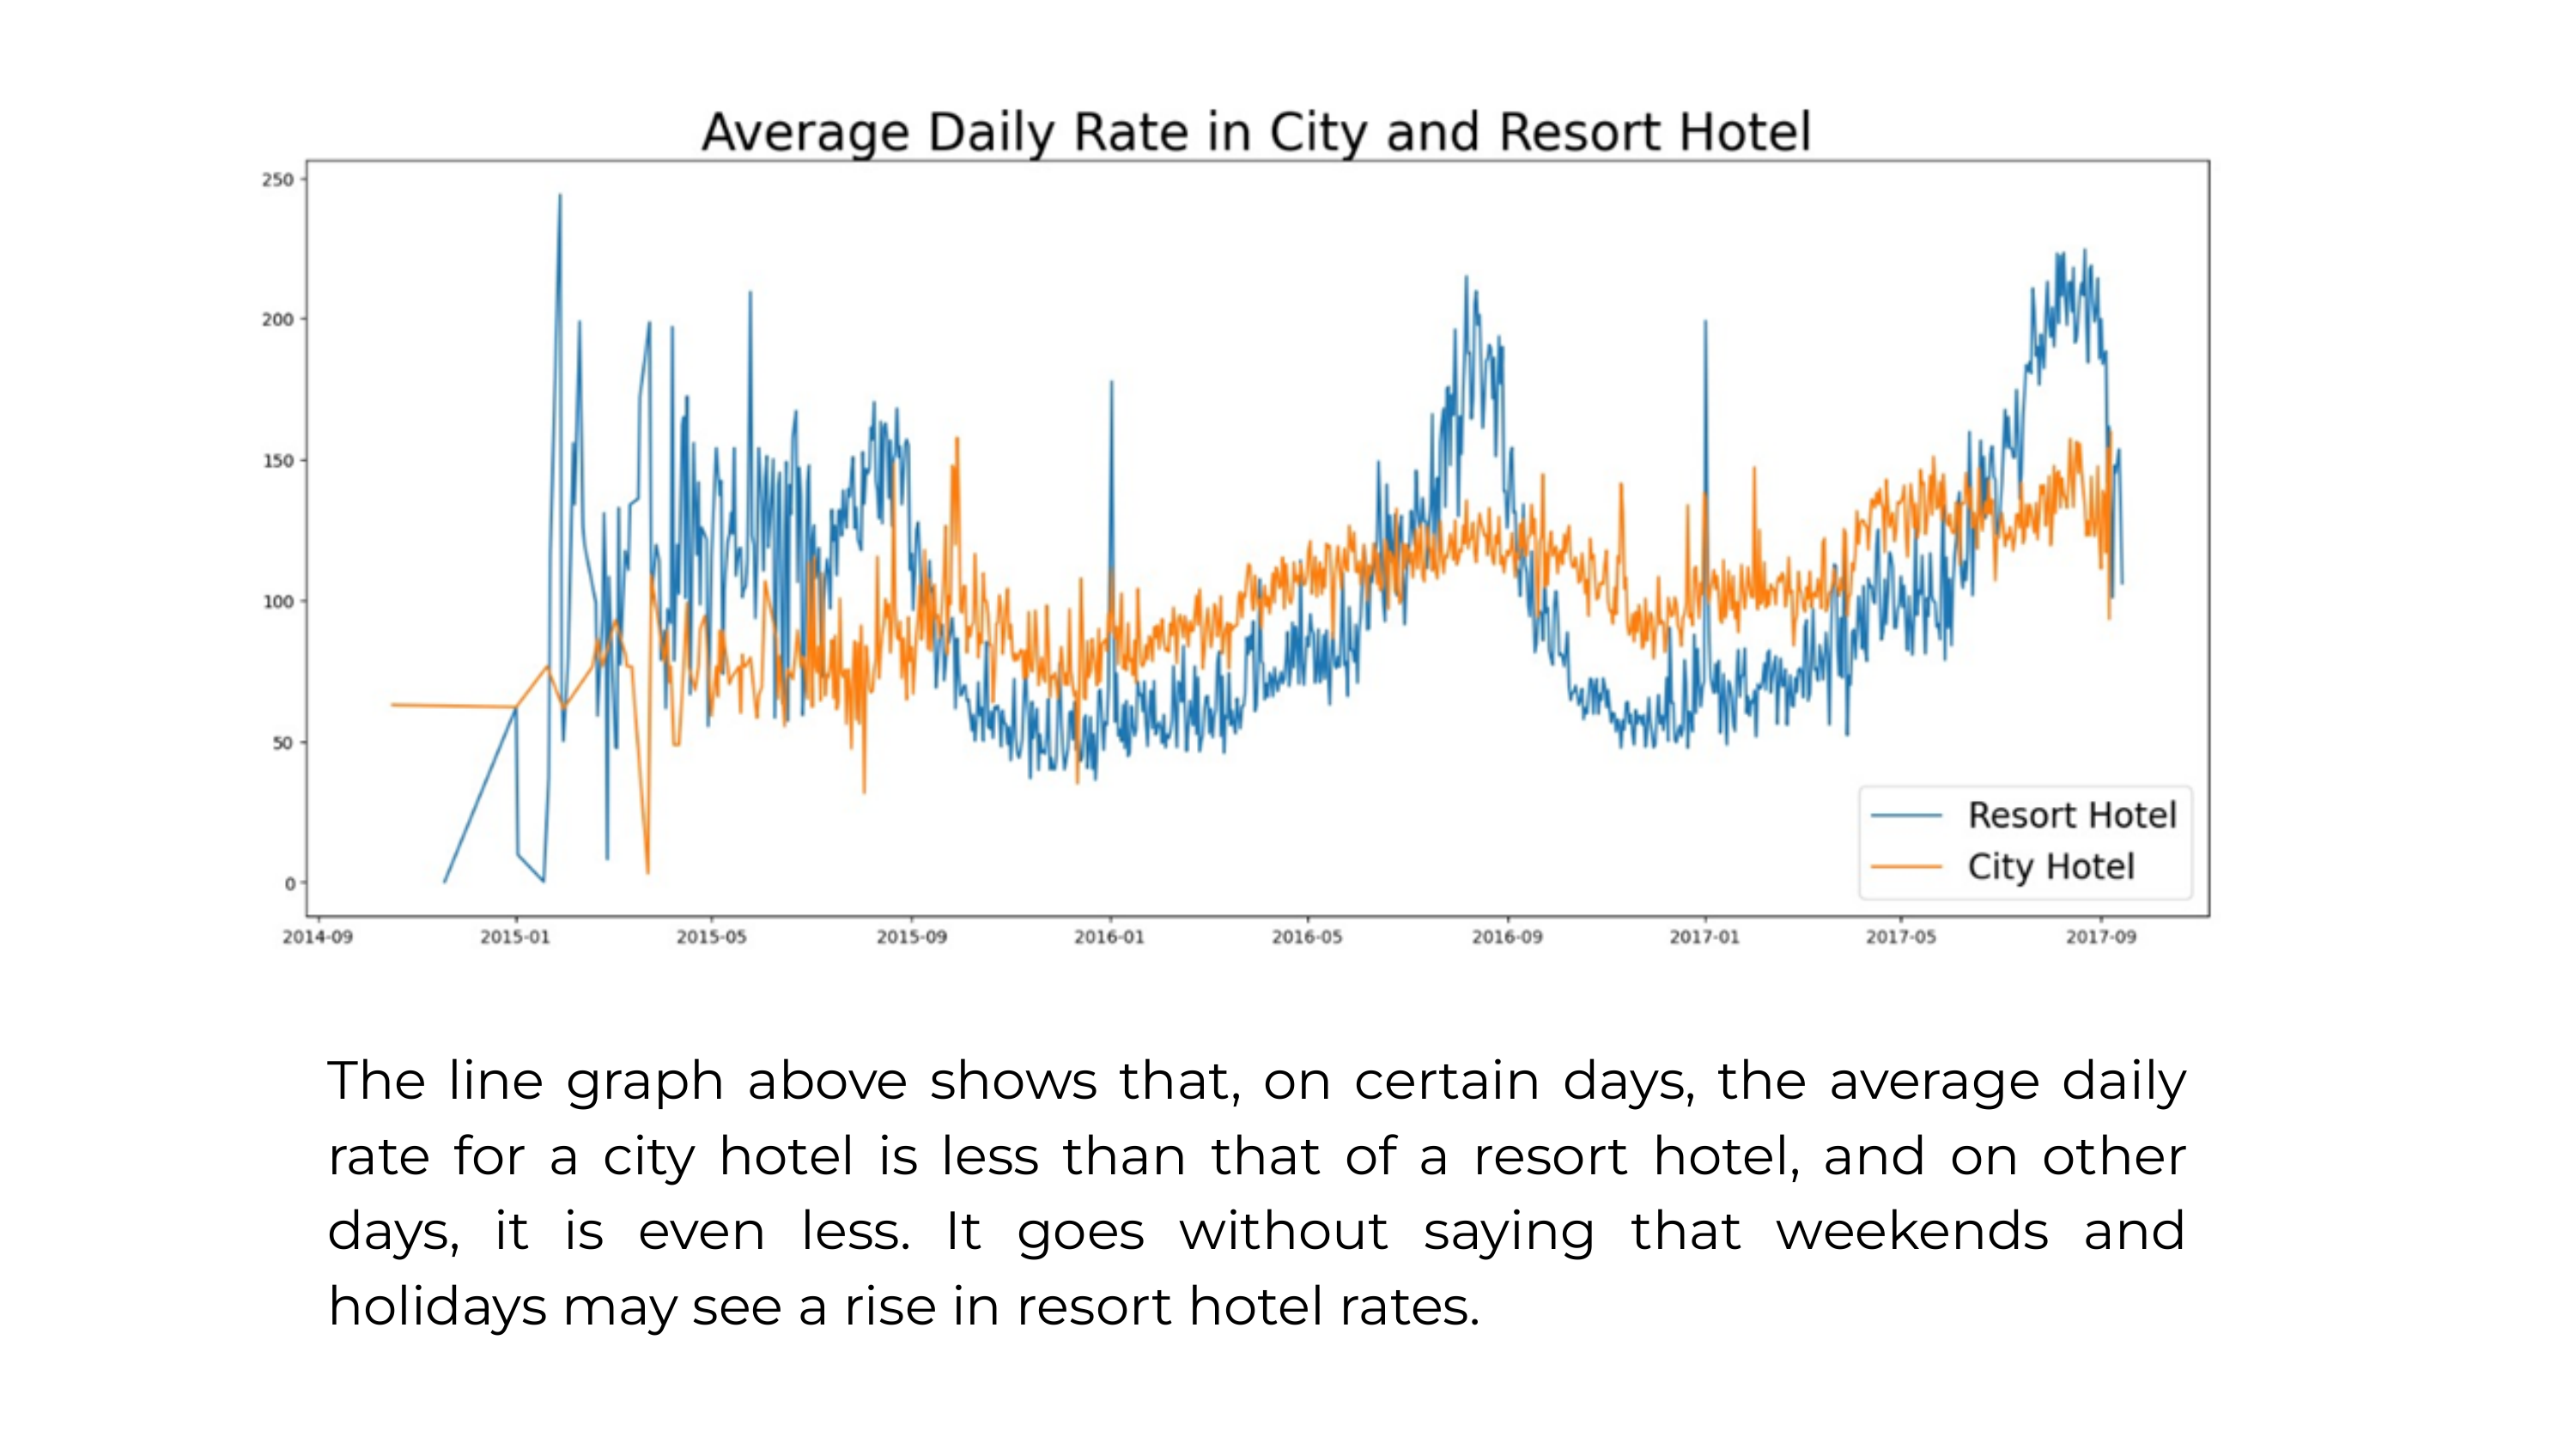

The line graph above shows that, on certain days, the average daily rate for a city hotel is less than that of a resort hotel, and on other days, it is even less. It goes without saying that weekends and holidays may see a rise in resort hotel rates.